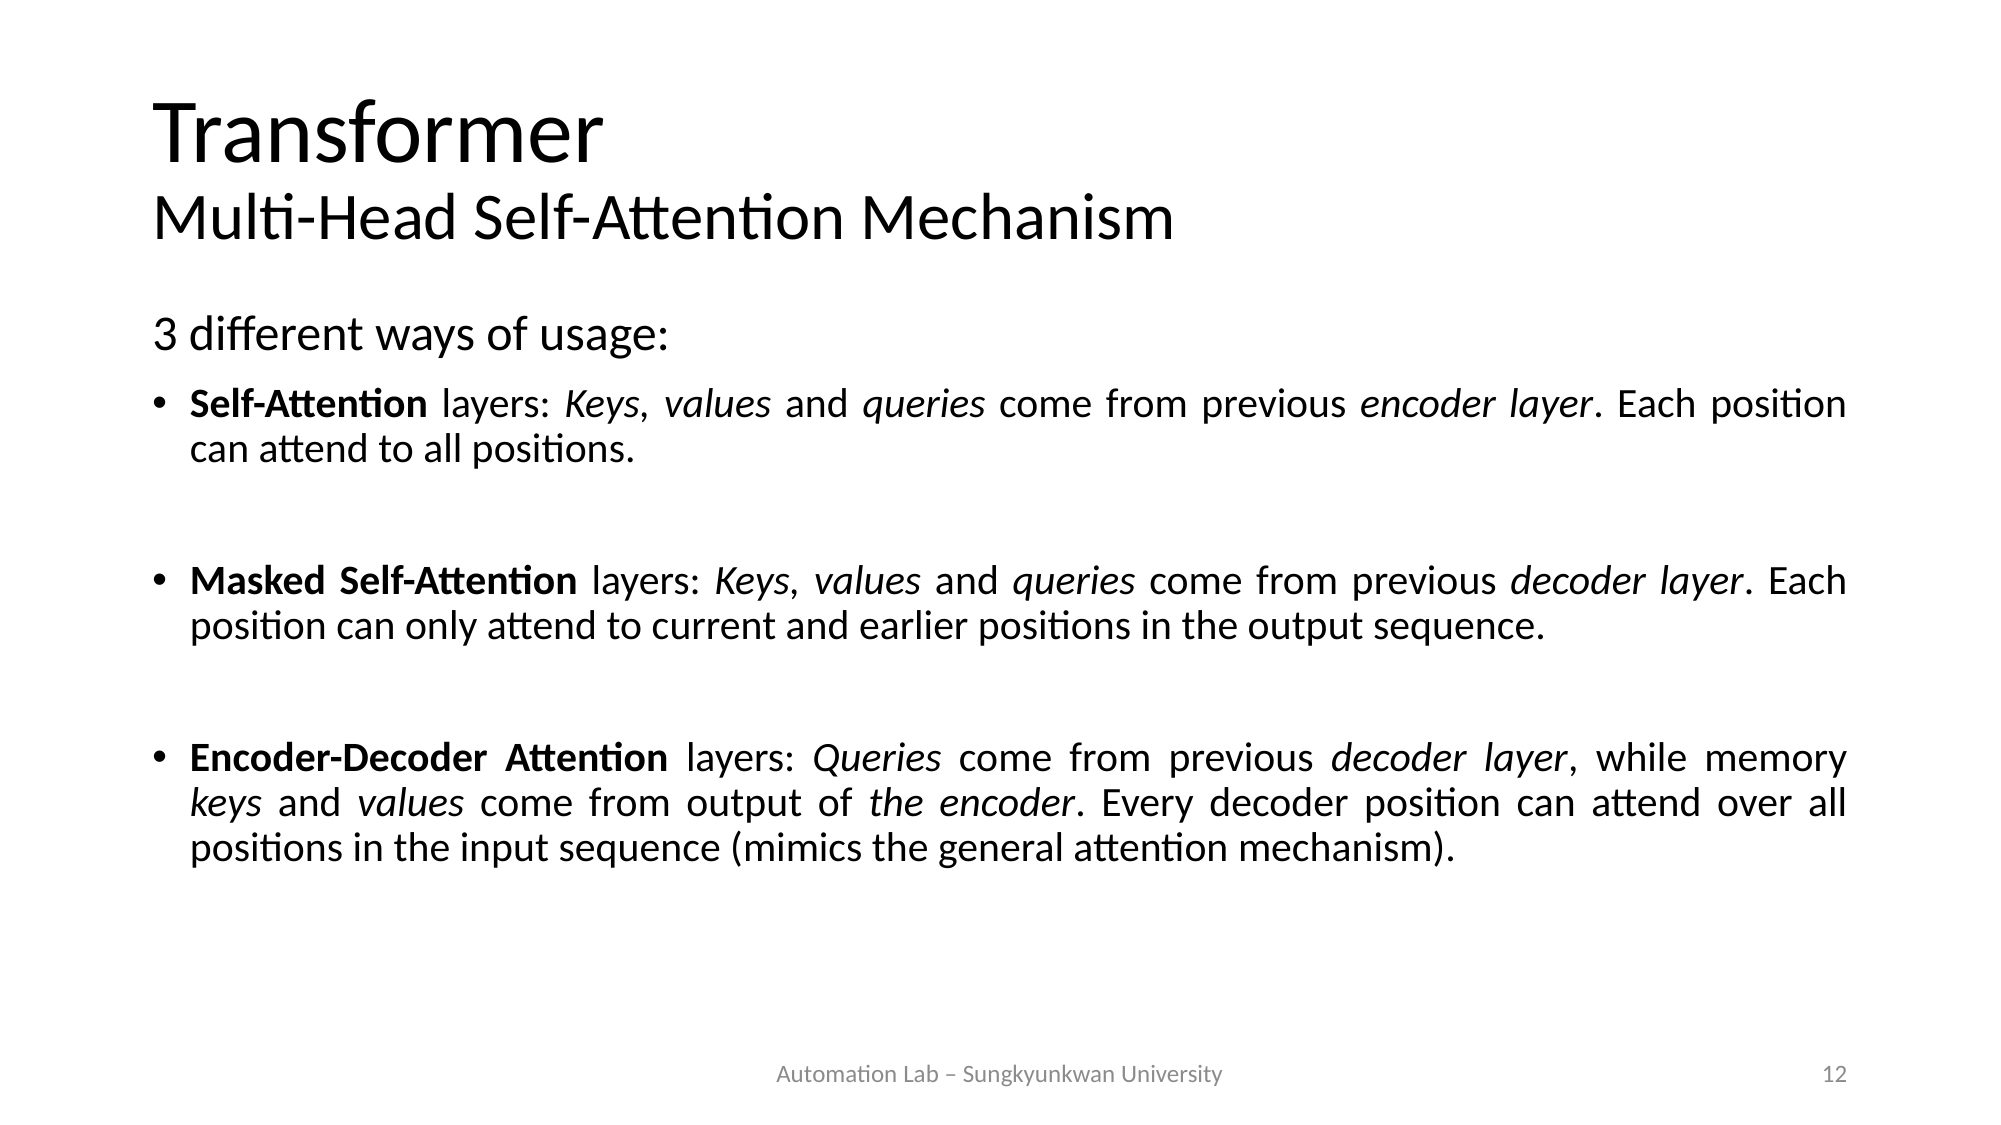

# Transformer Multi-Head Self-Attention Mechanism
3 different ways of usage:
Self-Attention layers: Keys, values and queries come from previous encoder layer. Each position can attend to all positions.

Masked Self-Attention layers: Keys, values and queries come from previous decoder layer. Each position can only attend to current and earlier positions in the output sequence.

Encoder-Decoder Attention layers: Queries come from previous decoder layer, while memory keys and values come from output of the encoder. Every decoder position can attend over all positions in the input sequence (mimics the general attention mechanism).
Automation Lab – Sungkyunkwan University
12